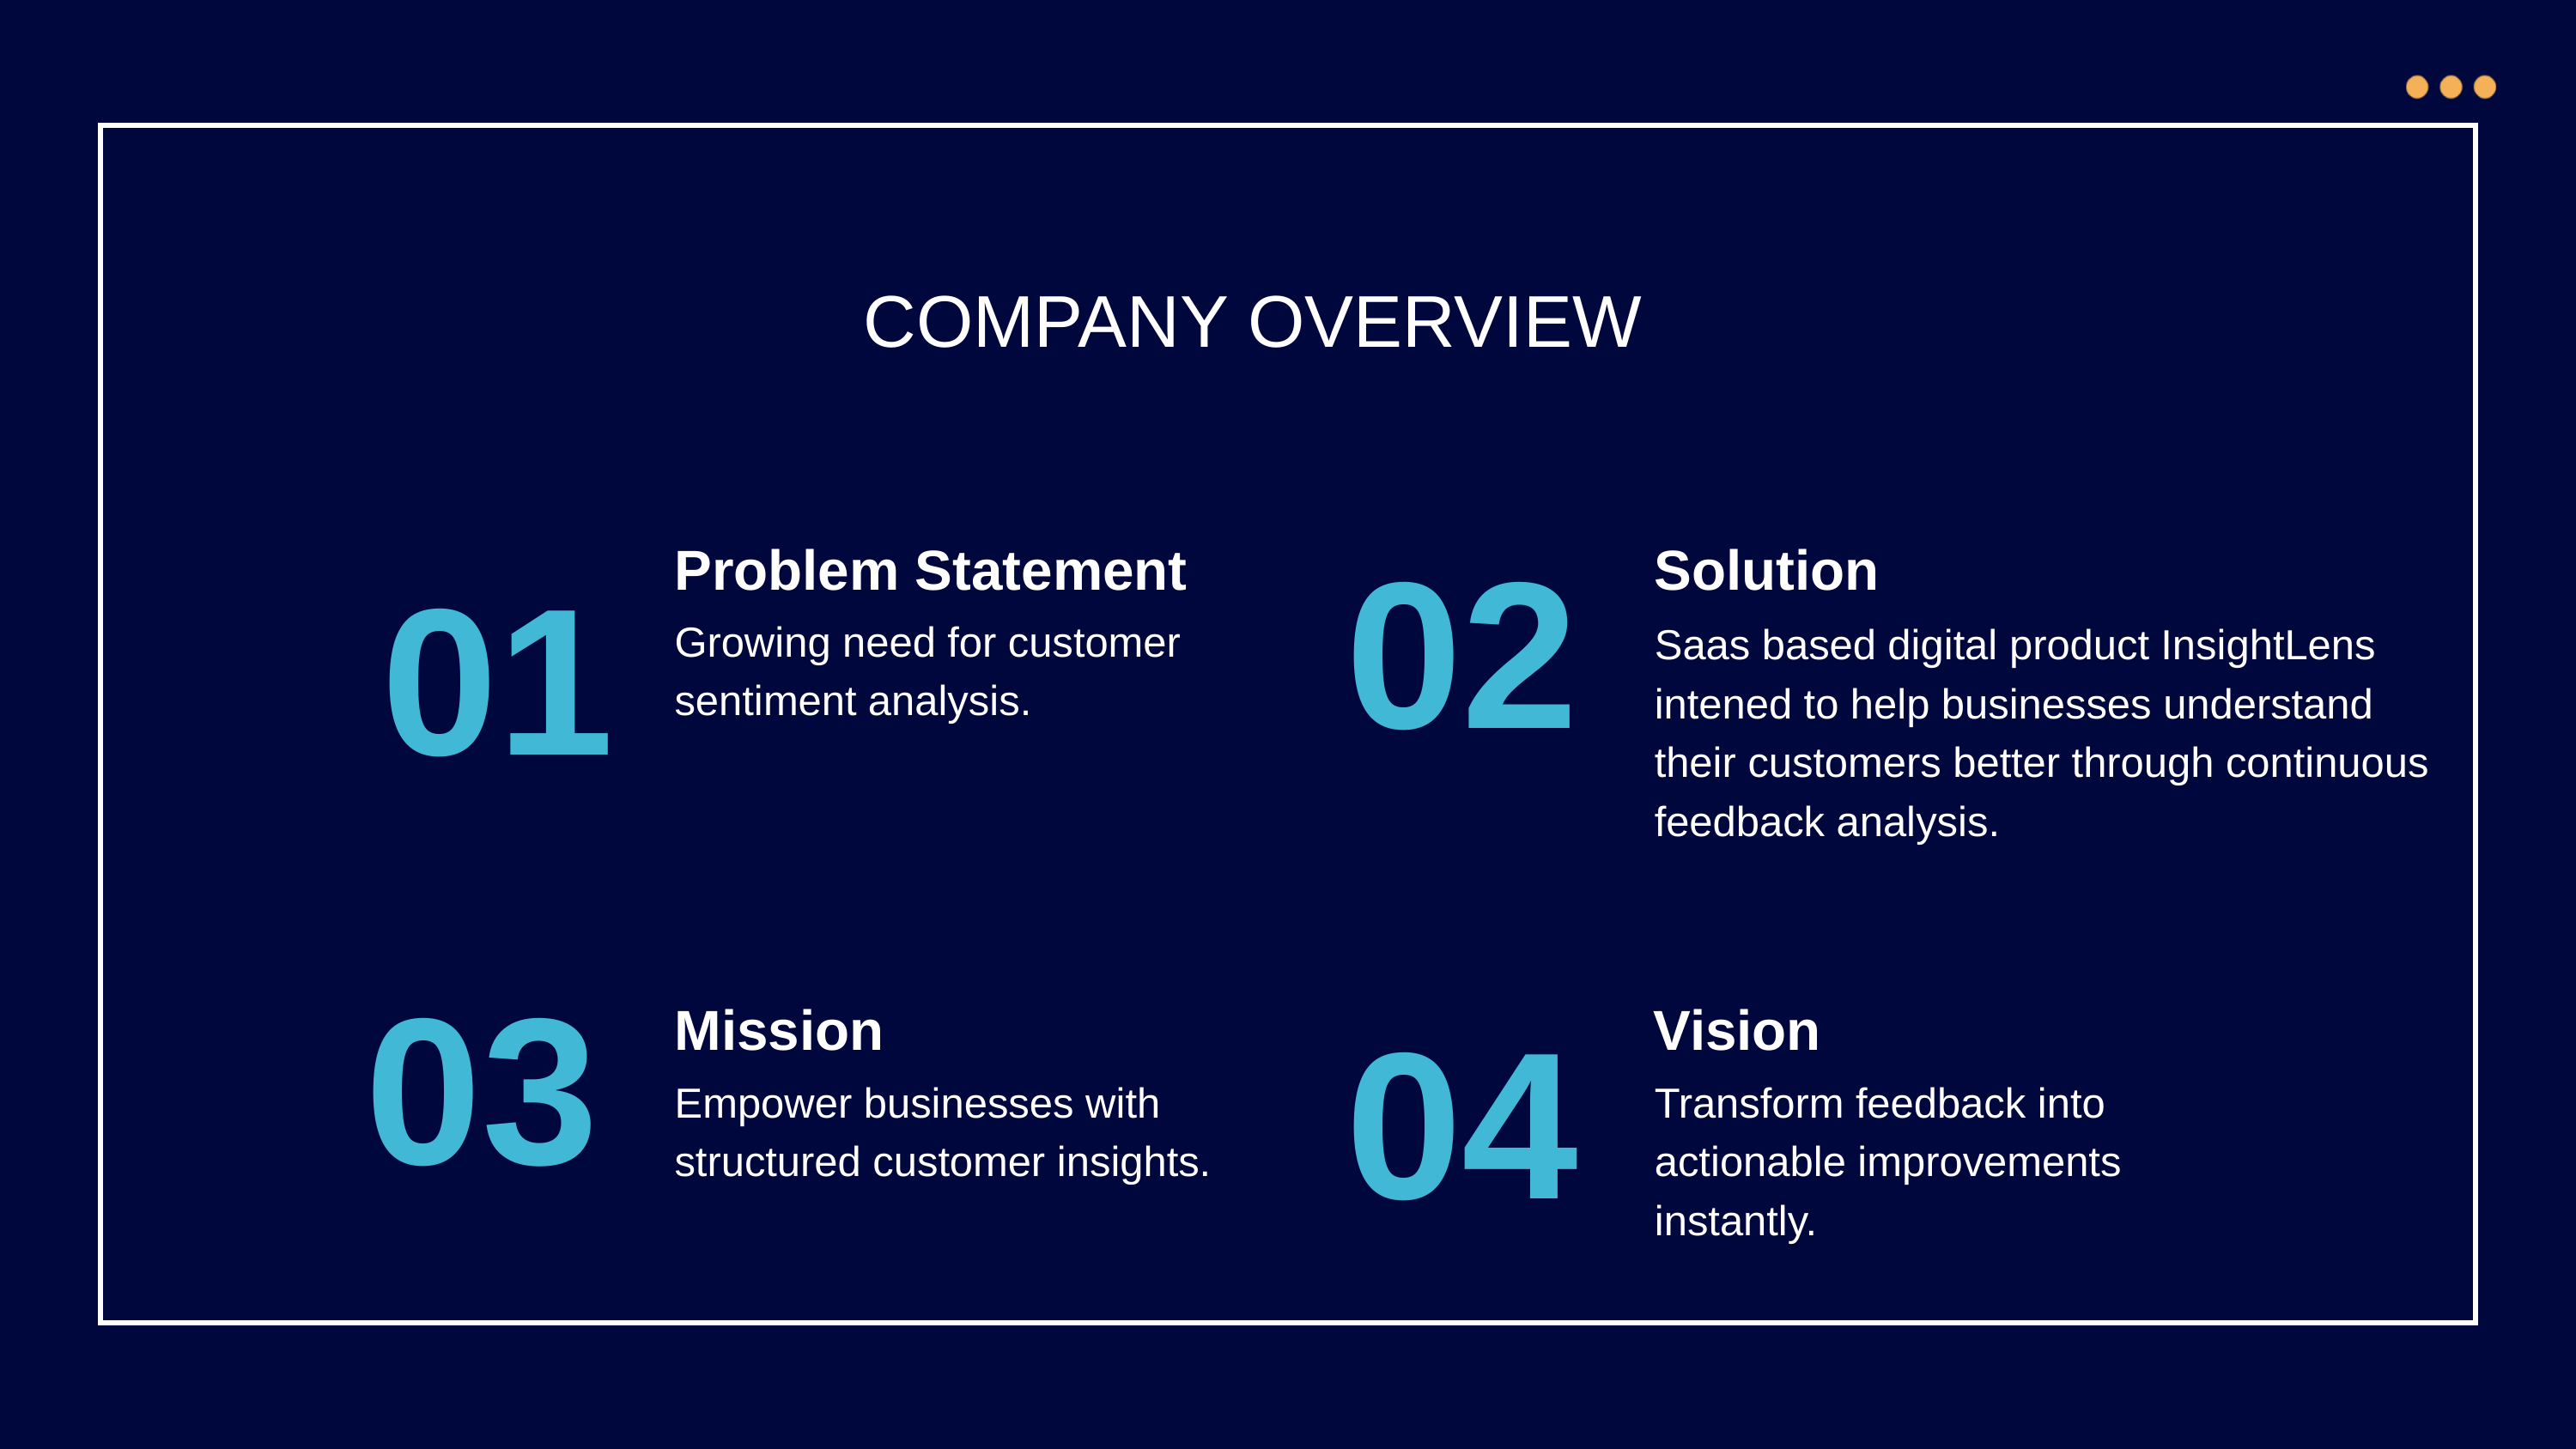

COMPANY OVERVIEW
02
01
Problem Statement
Solution
Growing need for customer sentiment analysis.

Saas based digital product InsightLens intened to help businesses understand their customers better through continuous feedback analysis.
03
04
Mission
Vision
Empower businesses with structured customer insights.
Transform feedback into actionable improvements instantly.